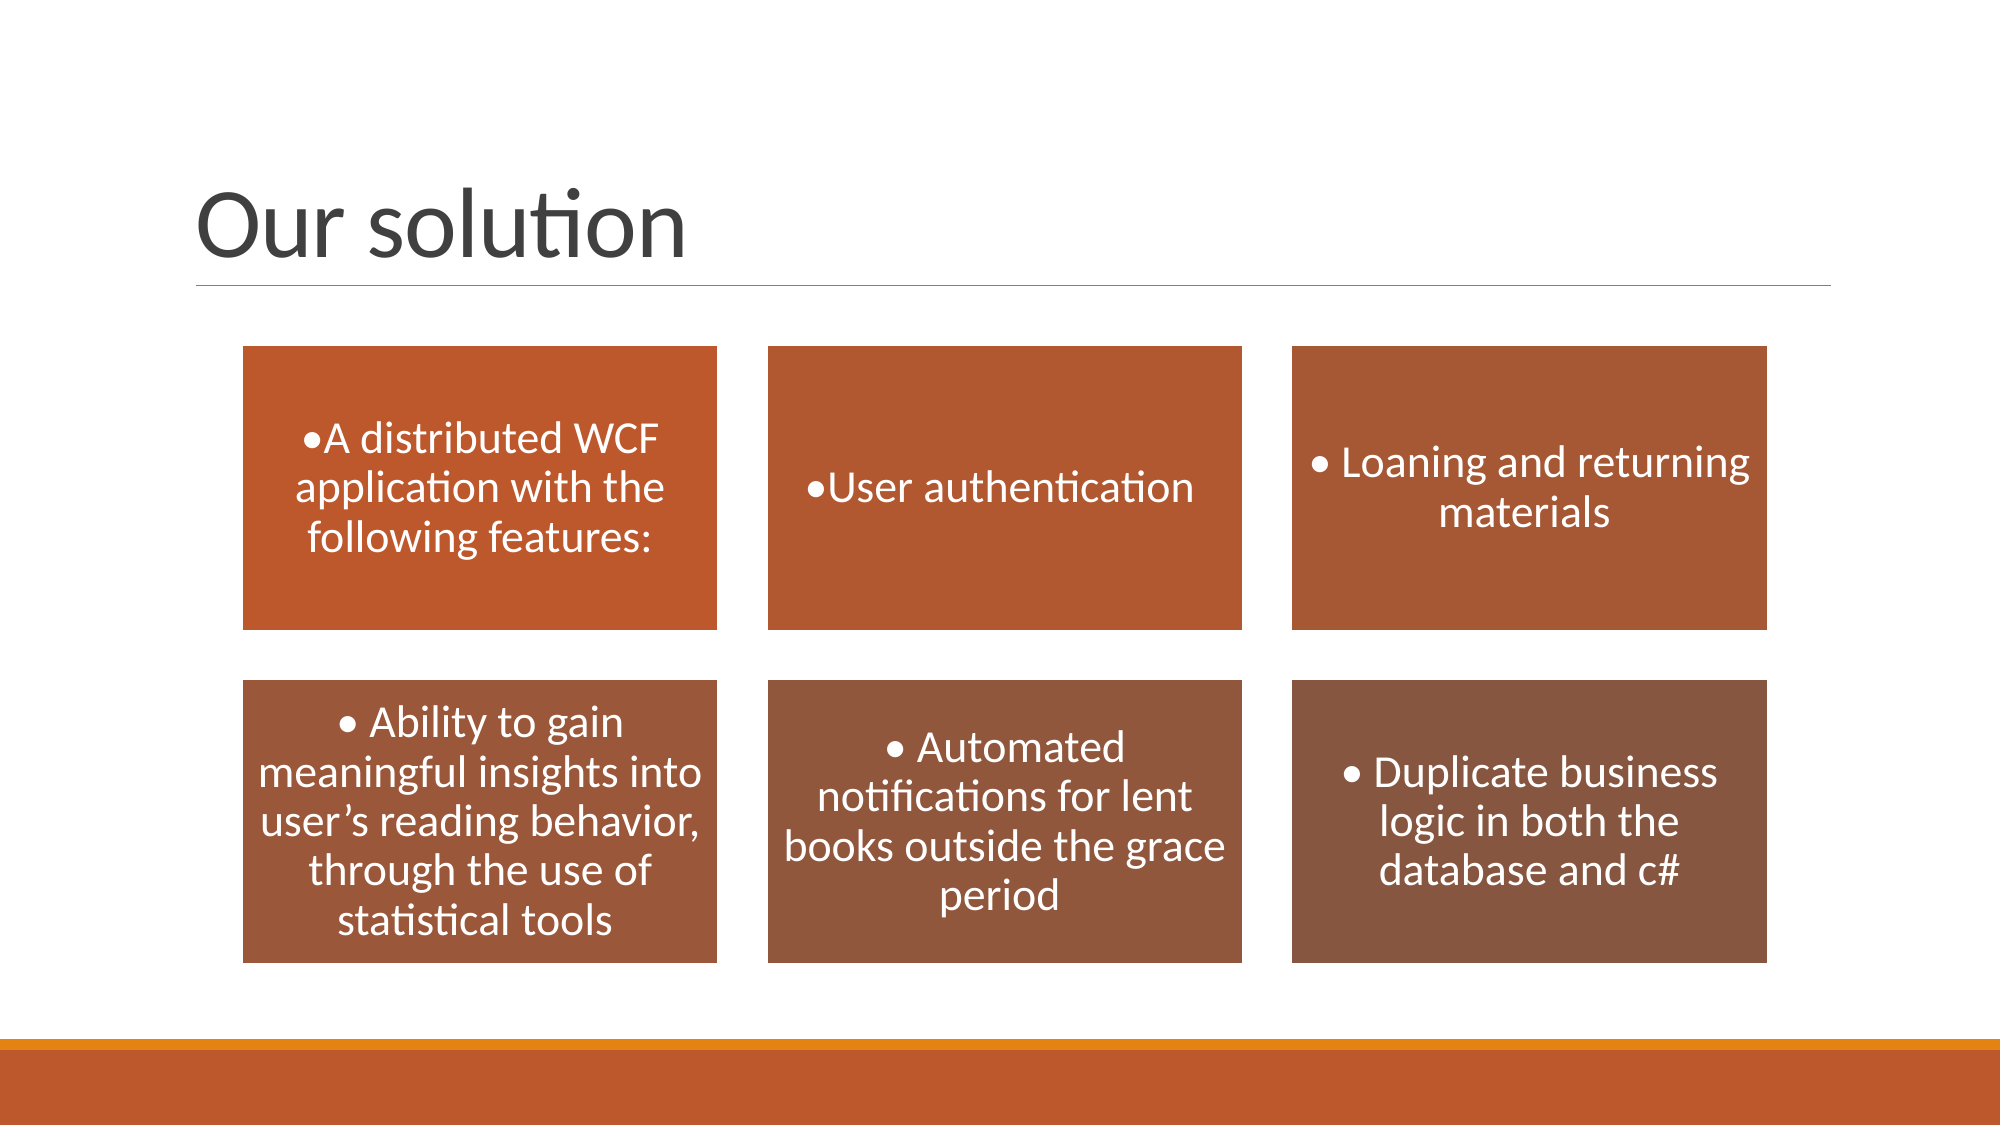

# Our solution
•A distributed WCF application with the following features:
•User authentication
• Loaning and returning materials
• Ability to gain meaningful insights into user’s reading behavior, through the use of statistical tools
• Automated notifications for lent books outside the grace period
• Duplicate business logic in both the database and c#